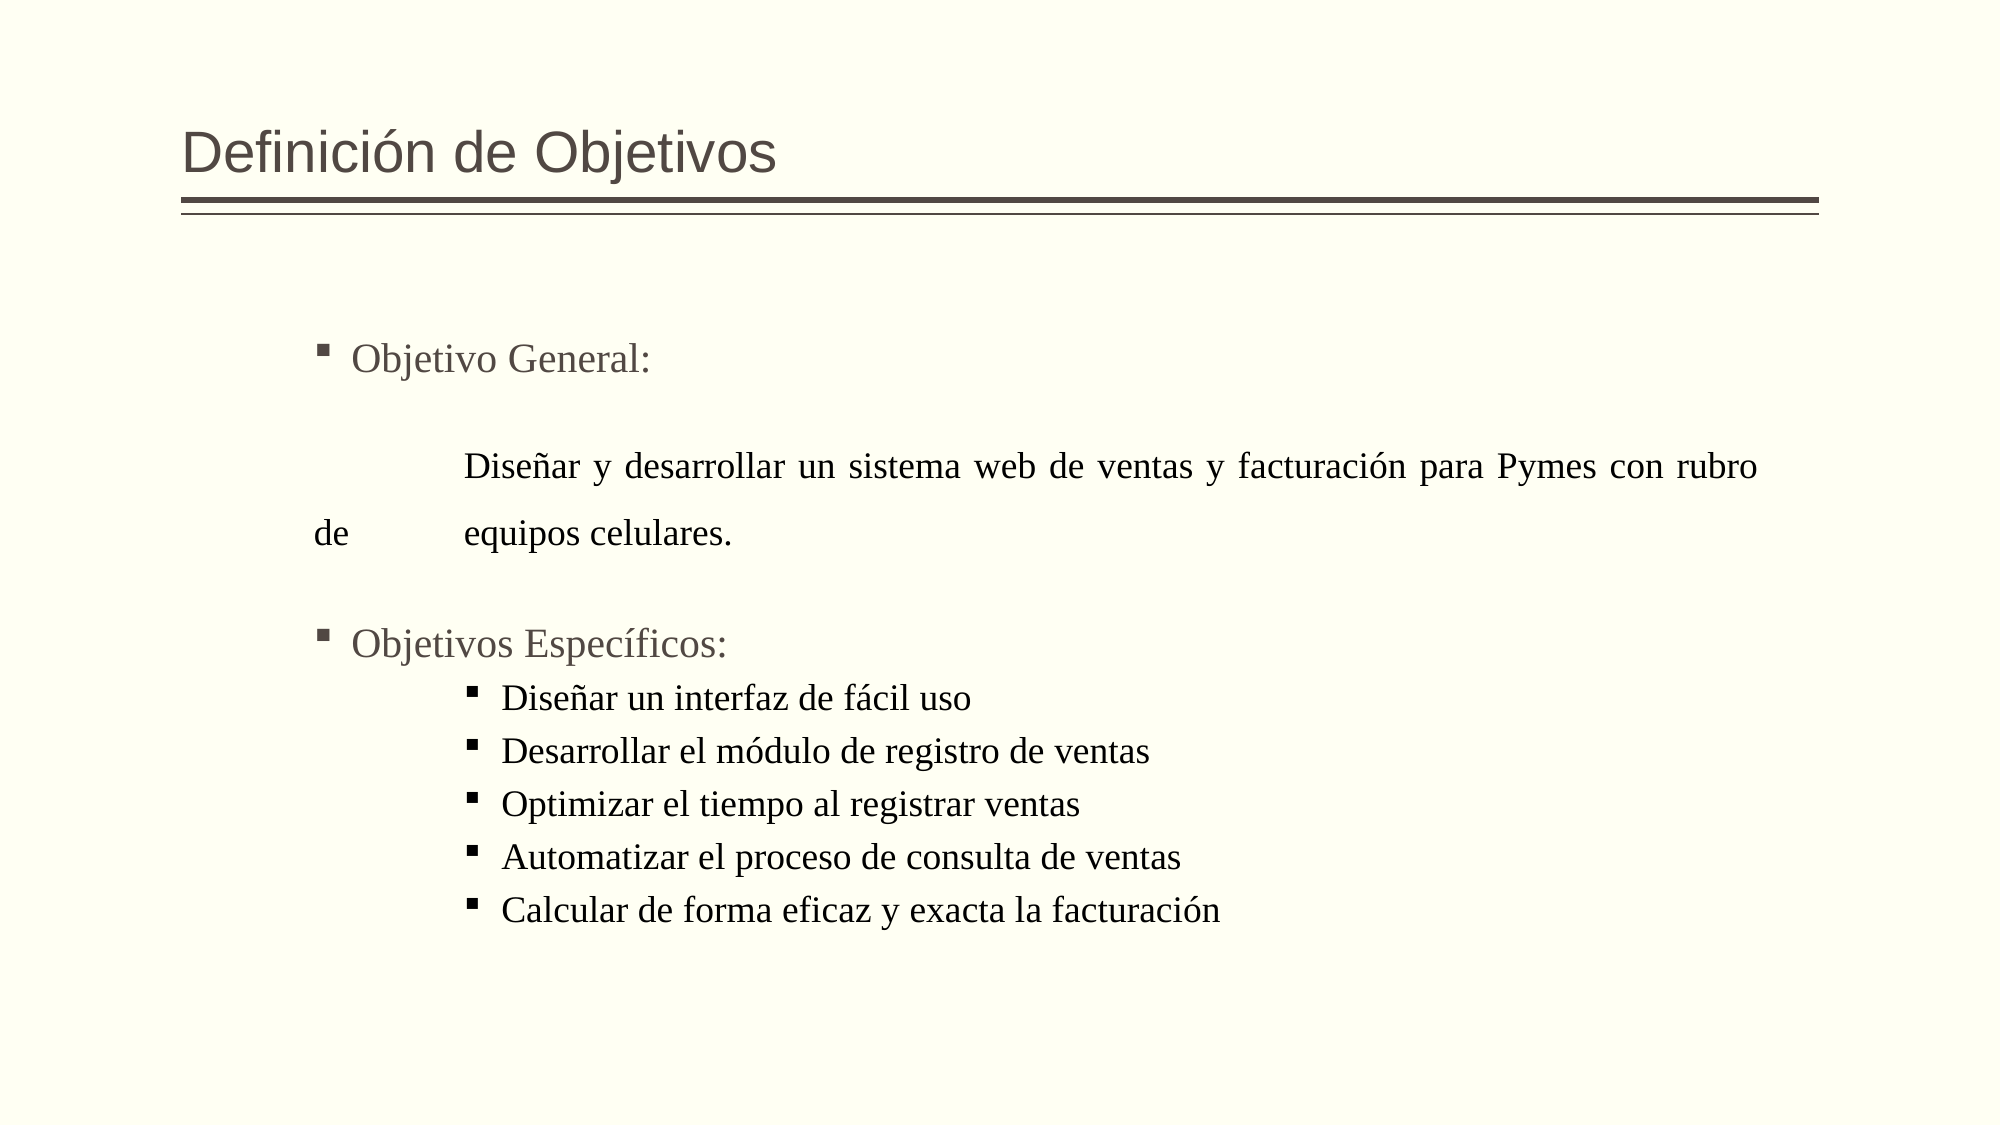

# Definición de Objetivos
Objetivo General:
	Diseñar y desarrollar un sistema web de ventas y facturación para Pymes con rubro de 	equipos celulares.
Objetivos Específicos:
Diseñar un interfaz de fácil uso
Desarrollar el módulo de registro de ventas
Optimizar el tiempo al registrar ventas
Automatizar el proceso de consulta de ventas
Calcular de forma eficaz y exacta la facturación